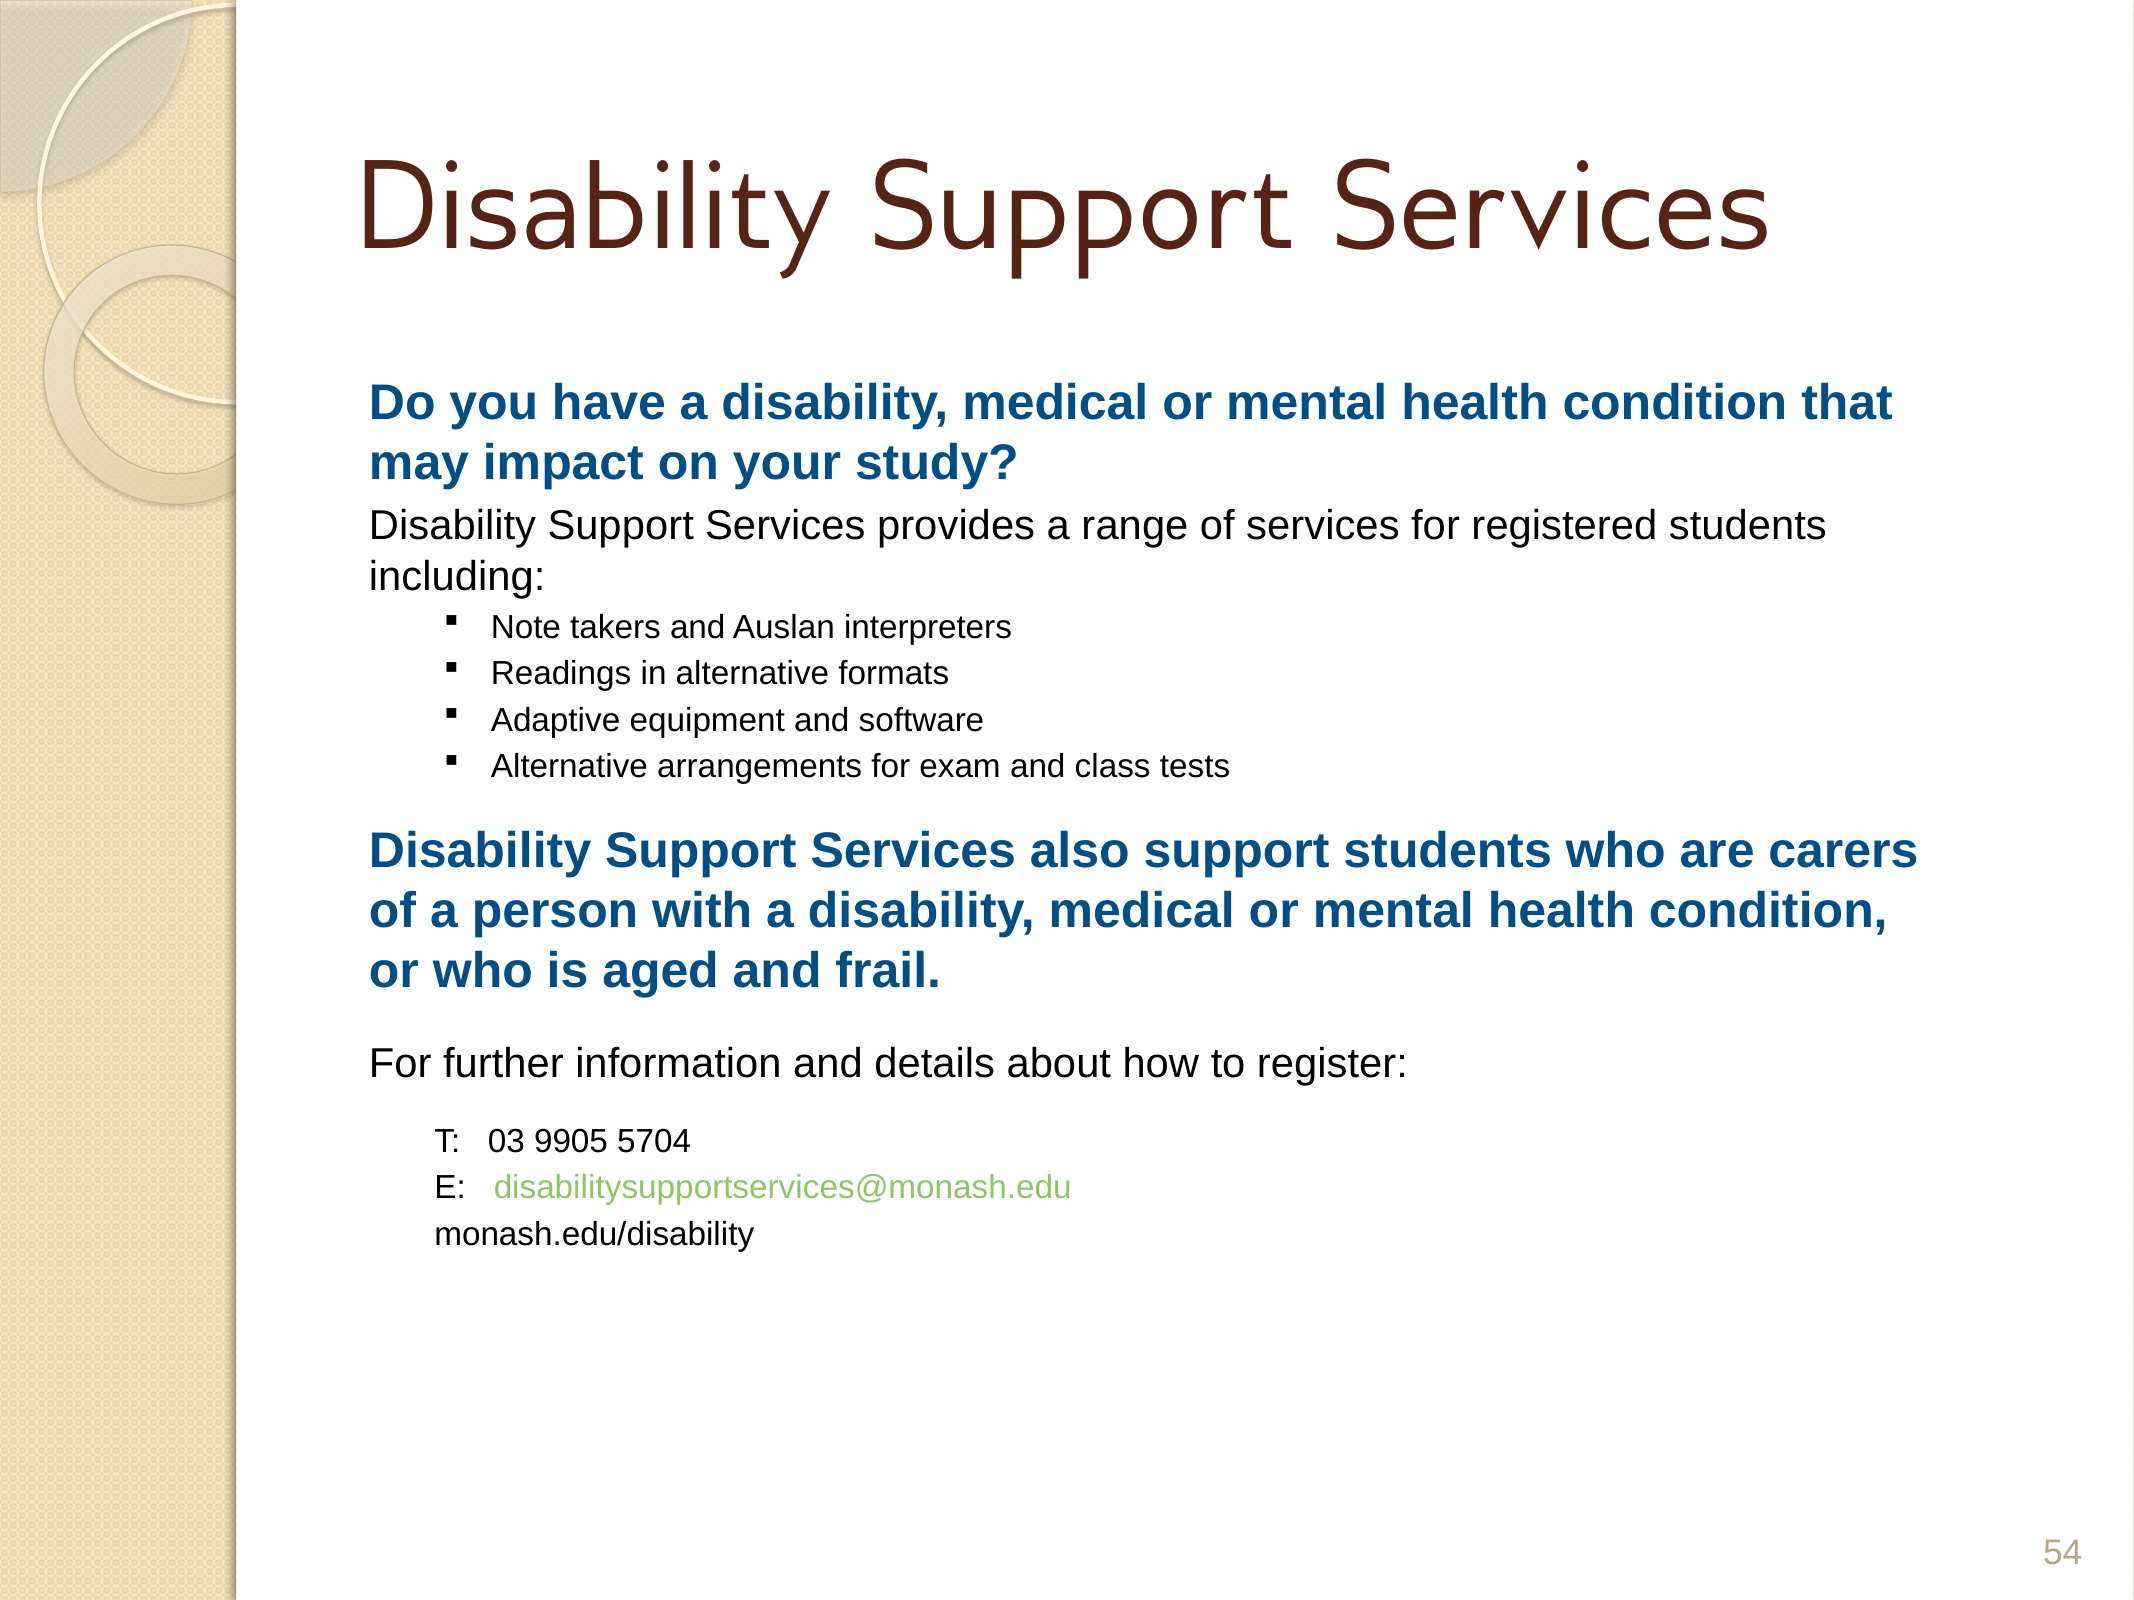

# Disability Support Services
Do you have a disability, medical or mental health condition that may impact on your study?
Disability Support Services provides a range of services for registered students including:
Note takers and Auslan interpreters
Readings in alternative formats
Adaptive equipment and software
Alternative arrangements for exam and class tests

Disability Support Services also support students who are carers of a person with a disability, medical or mental health condition, or who is aged and frail.

For further information and details about how to register:

T:   03 9905 5704
E:   disabilitysupportservices@monash.edu
monash.edu/disability
54